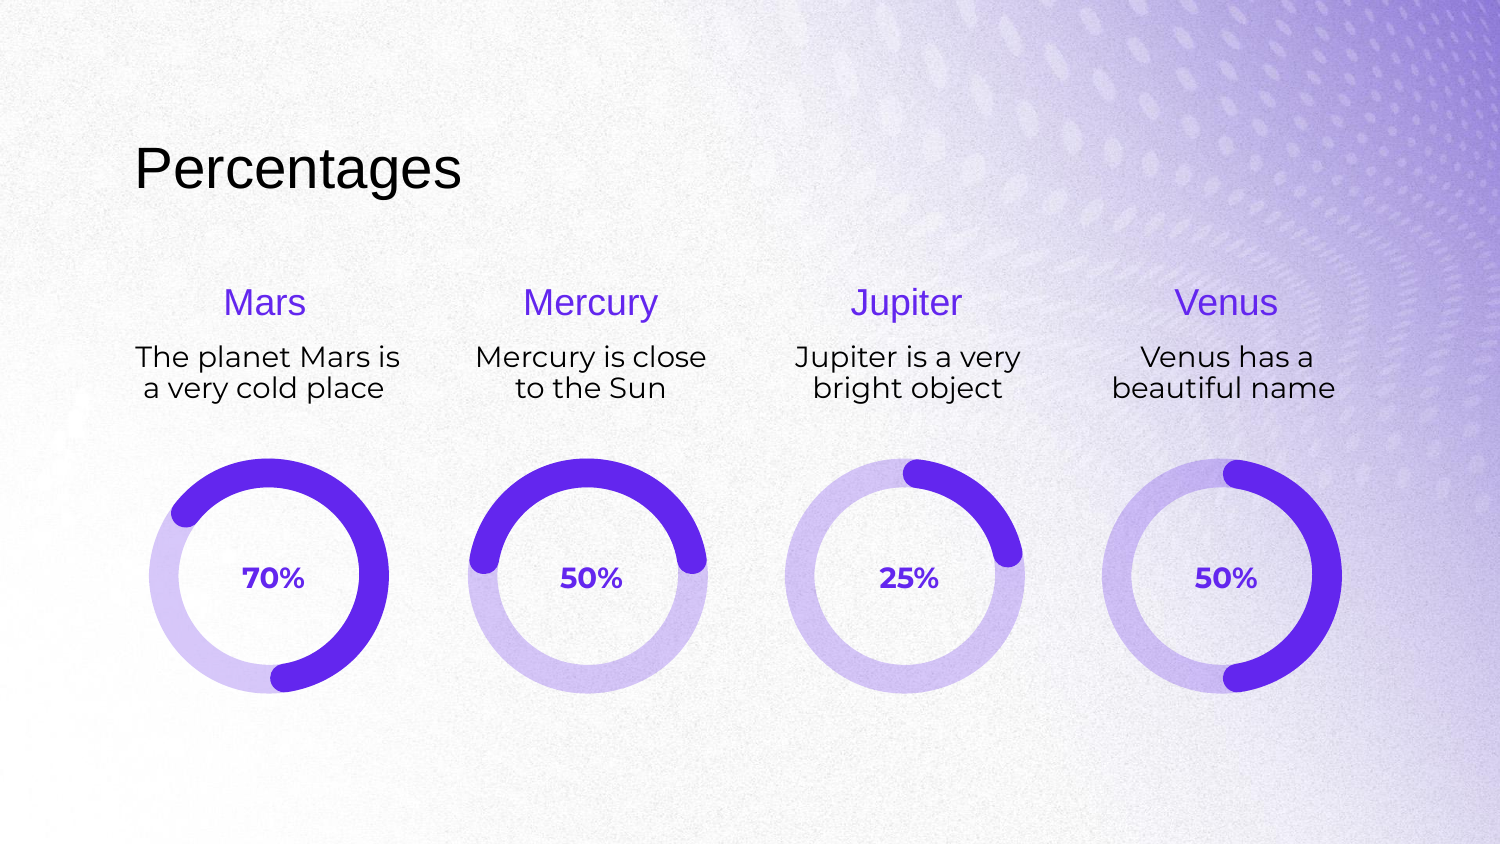

# Percentages
Mercury
Jupiter
Venus
Mars
The planet Mars is a very cold place
Mercury is close to the Sun
Jupiter is a very bright object
Venus has a beautiful name

70%
50%
25%
50%